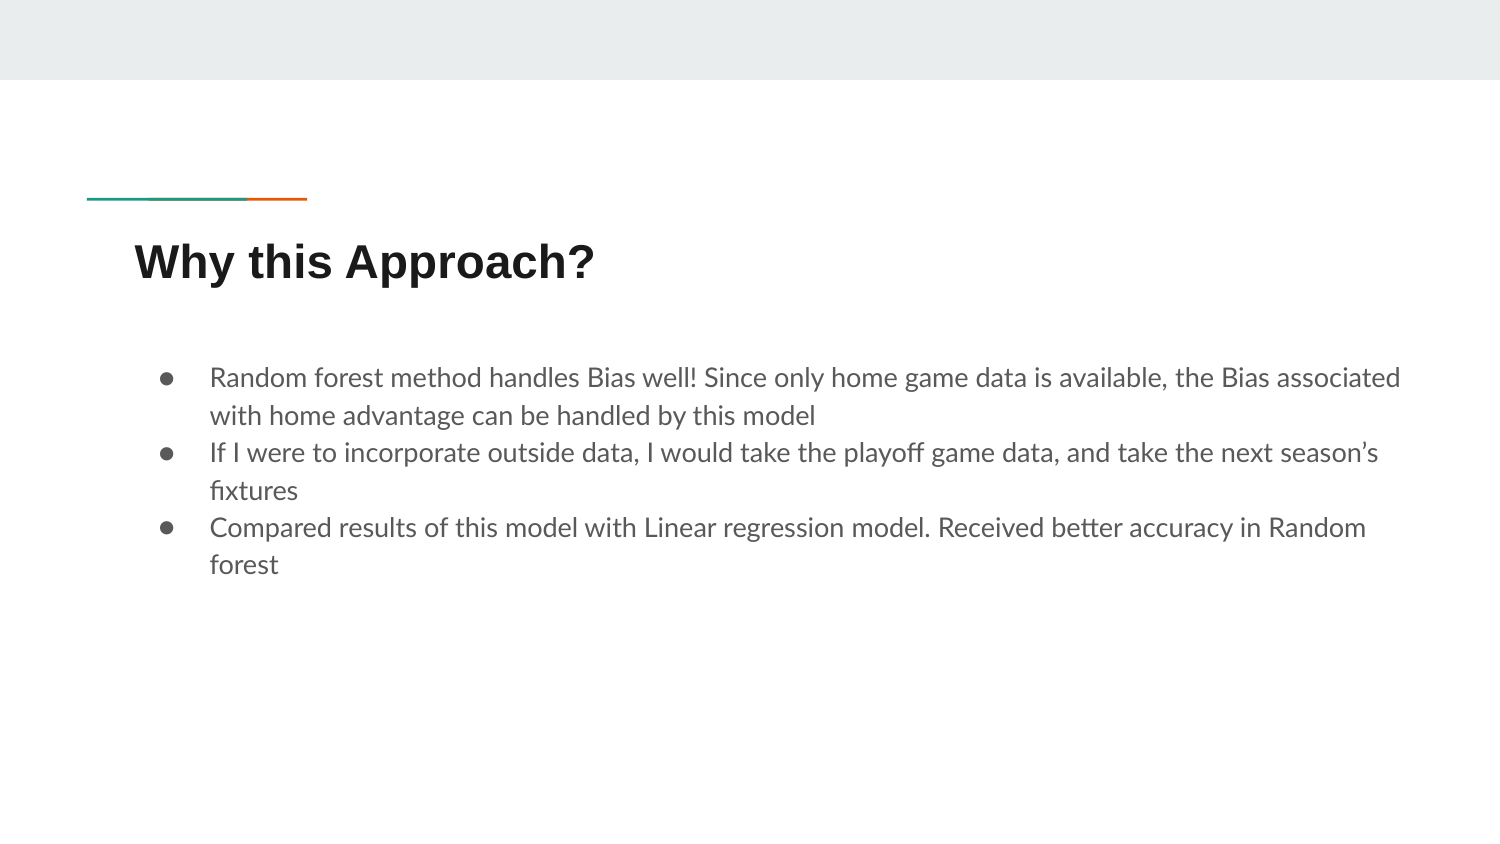

# Why this Approach?
Random forest method handles Bias well! Since only home game data is available, the Bias associated with home advantage can be handled by this model
If I were to incorporate outside data, I would take the playoff game data, and take the next season’s fixtures
Compared results of this model with Linear regression model. Received better accuracy in Random forest